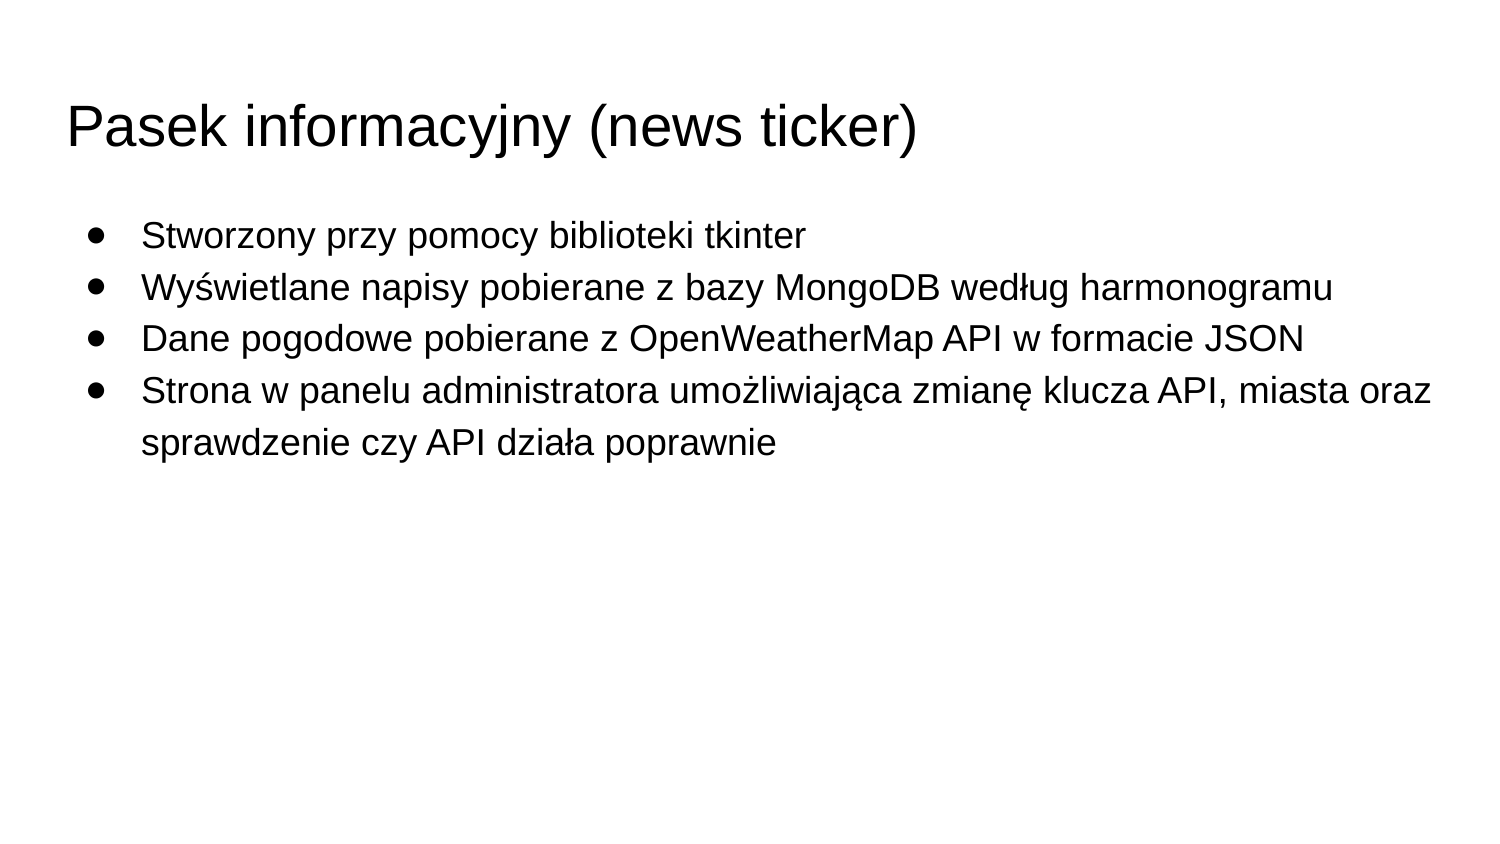

# Pasek informacyjny (news ticker)

Stworzony przy pomocy biblioteki tkinter
Wyświetlane napisy pobierane z bazy MongoDB według harmonogramu
Dane pogodowe pobierane z OpenWeatherMap API w formacie JSON
Strona w panelu administratora umożliwiająca zmianę klucza API, miasta oraz sprawdzenie czy API działa poprawnie